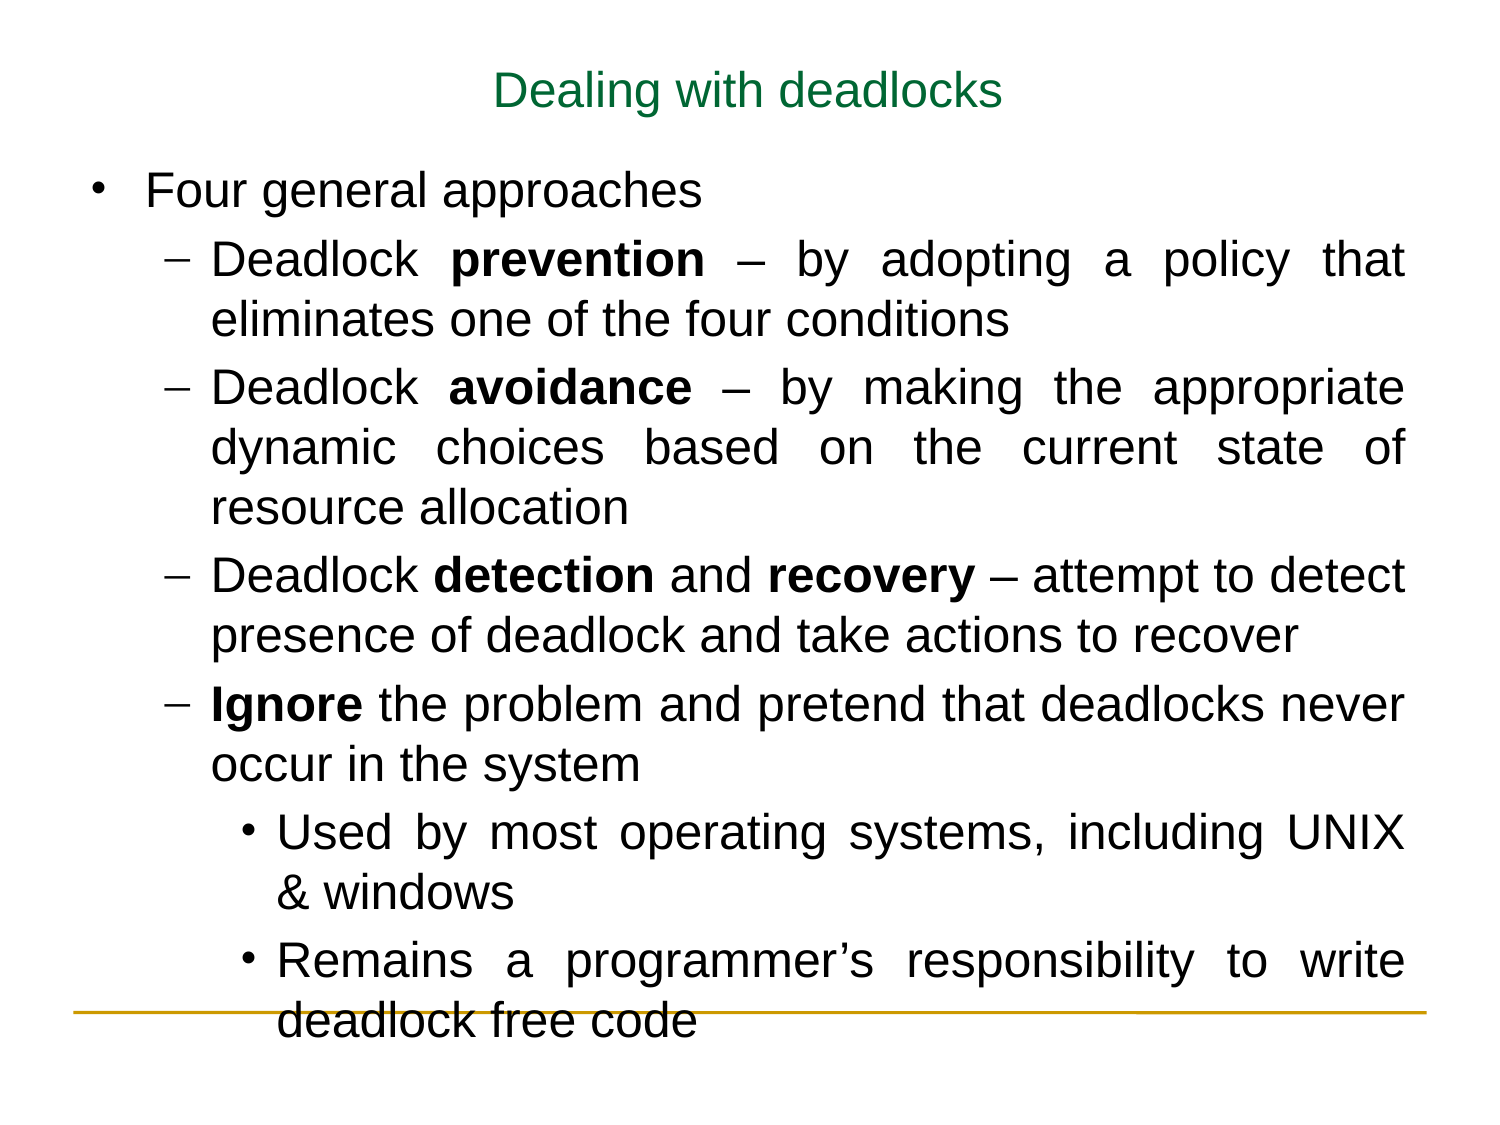

Dealing with deadlocks
Four general approaches
Deadlock prevention – by adopting a policy that eliminates one of the four conditions
Deadlock avoidance – by making the appropriate dynamic choices based on the current state of resource allocation
Deadlock detection and recovery – attempt to detect presence of deadlock and take actions to recover
Ignore the problem and pretend that deadlocks never occur in the system
Used by most operating systems, including UNIX & windows
Remains a programmer’s responsibility to write deadlock free code